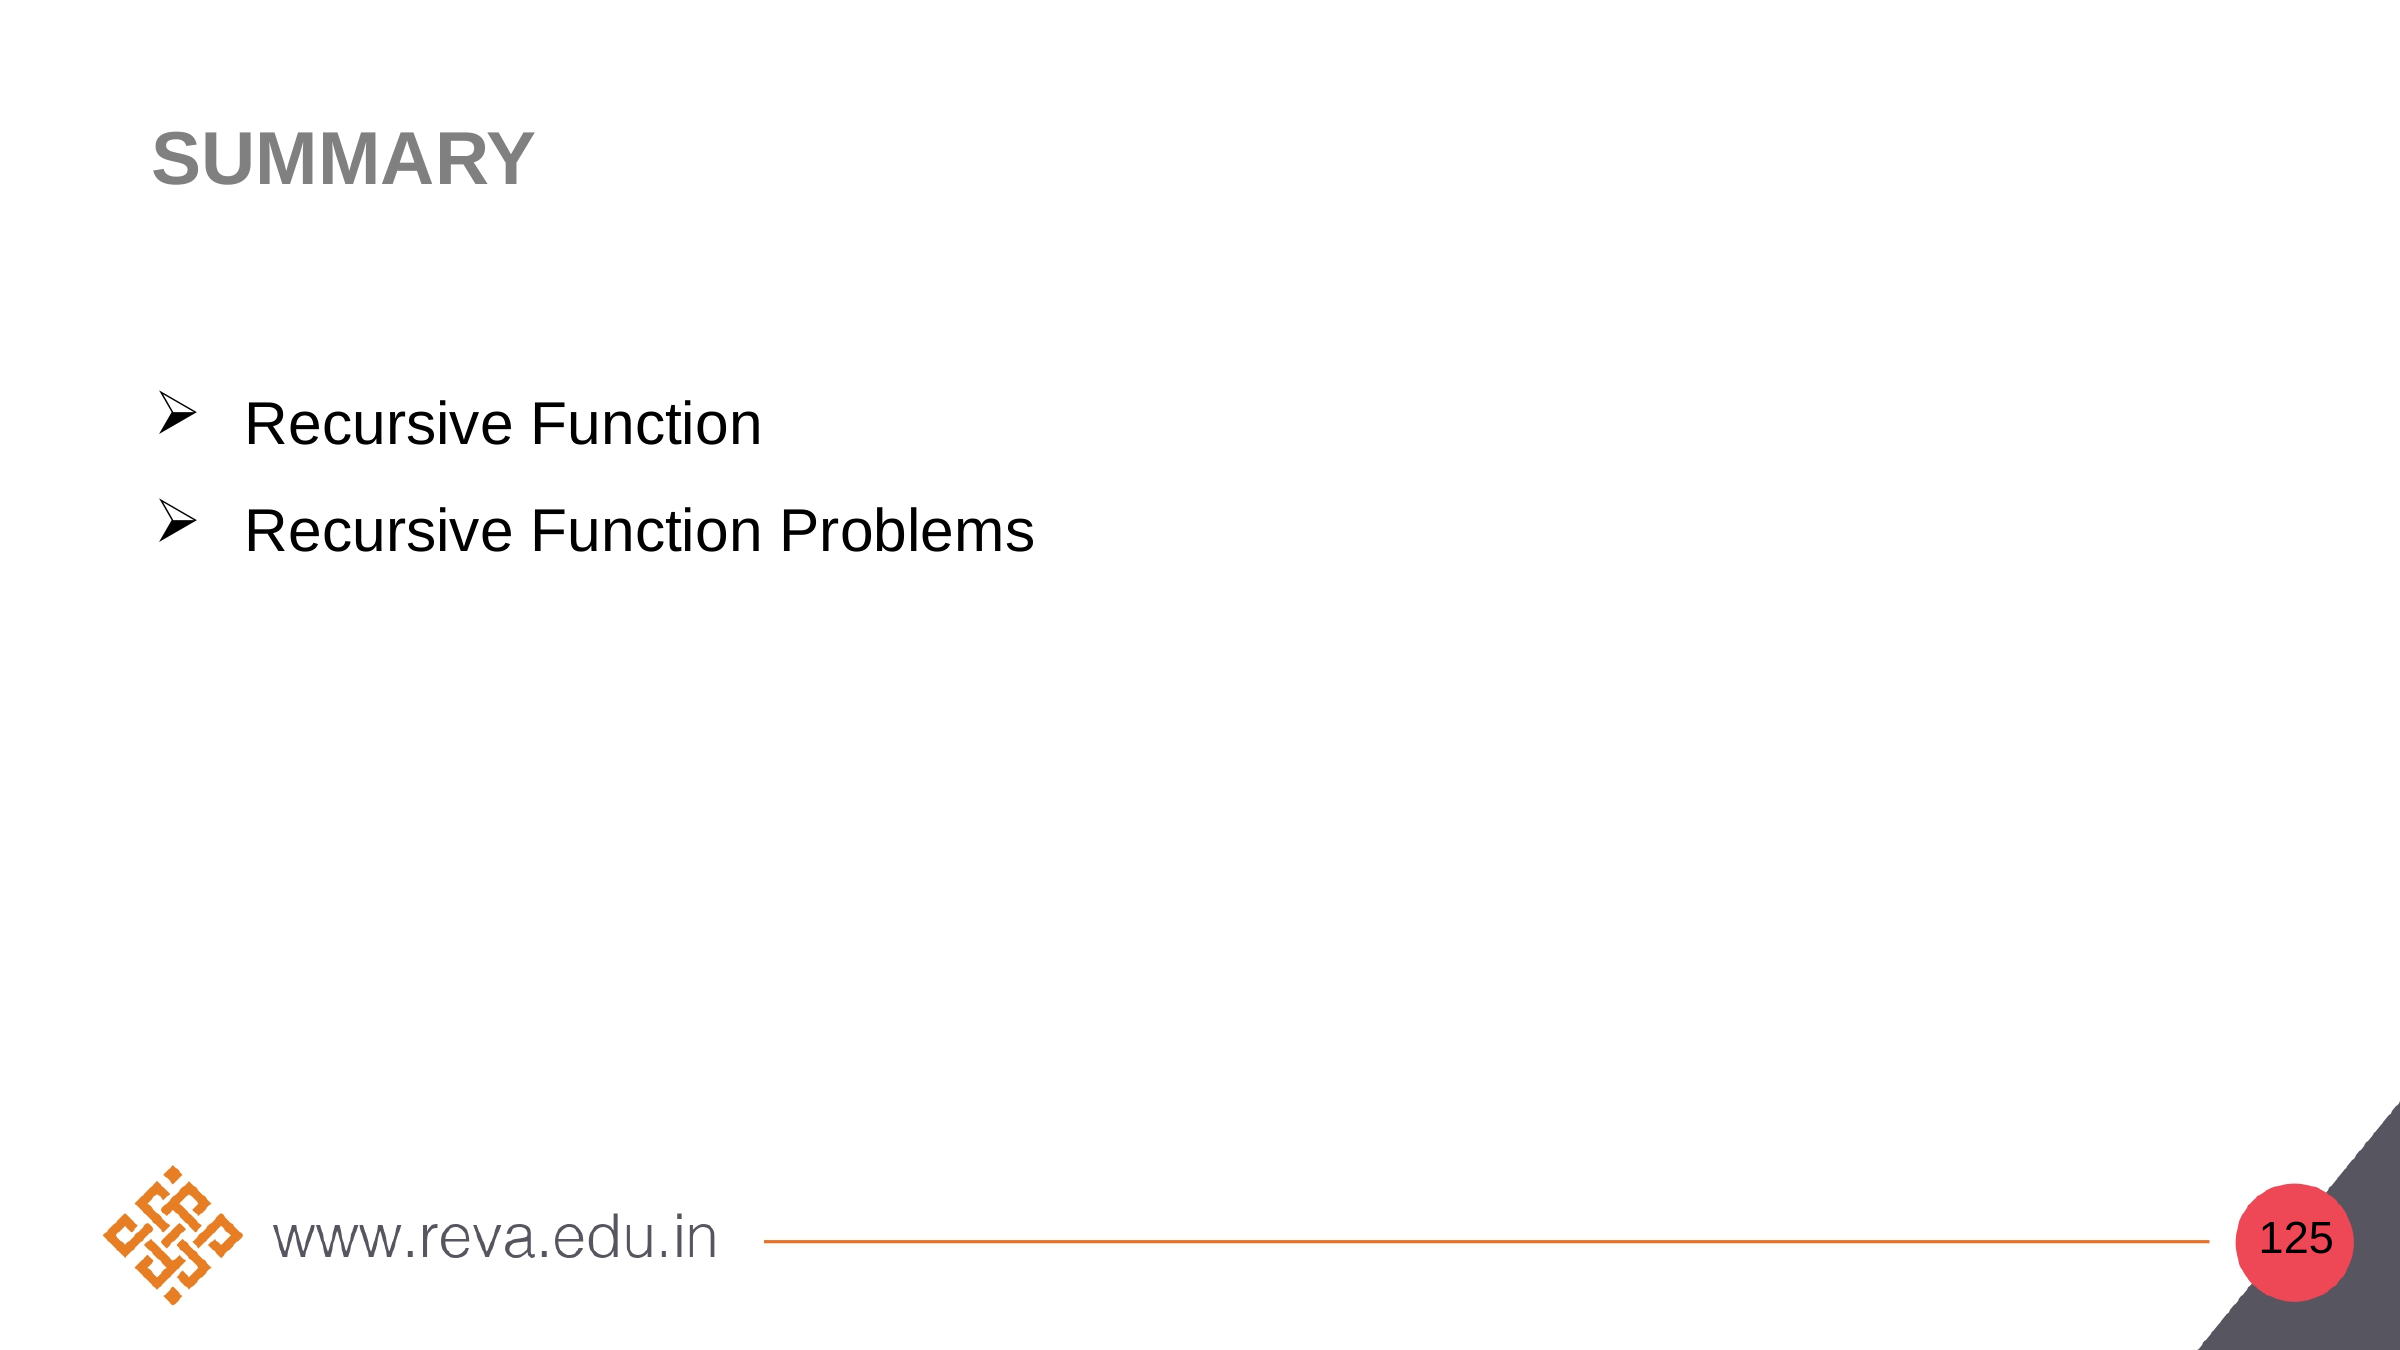

# SUMMARY
Recursive Function
Recursive Function Problems
125